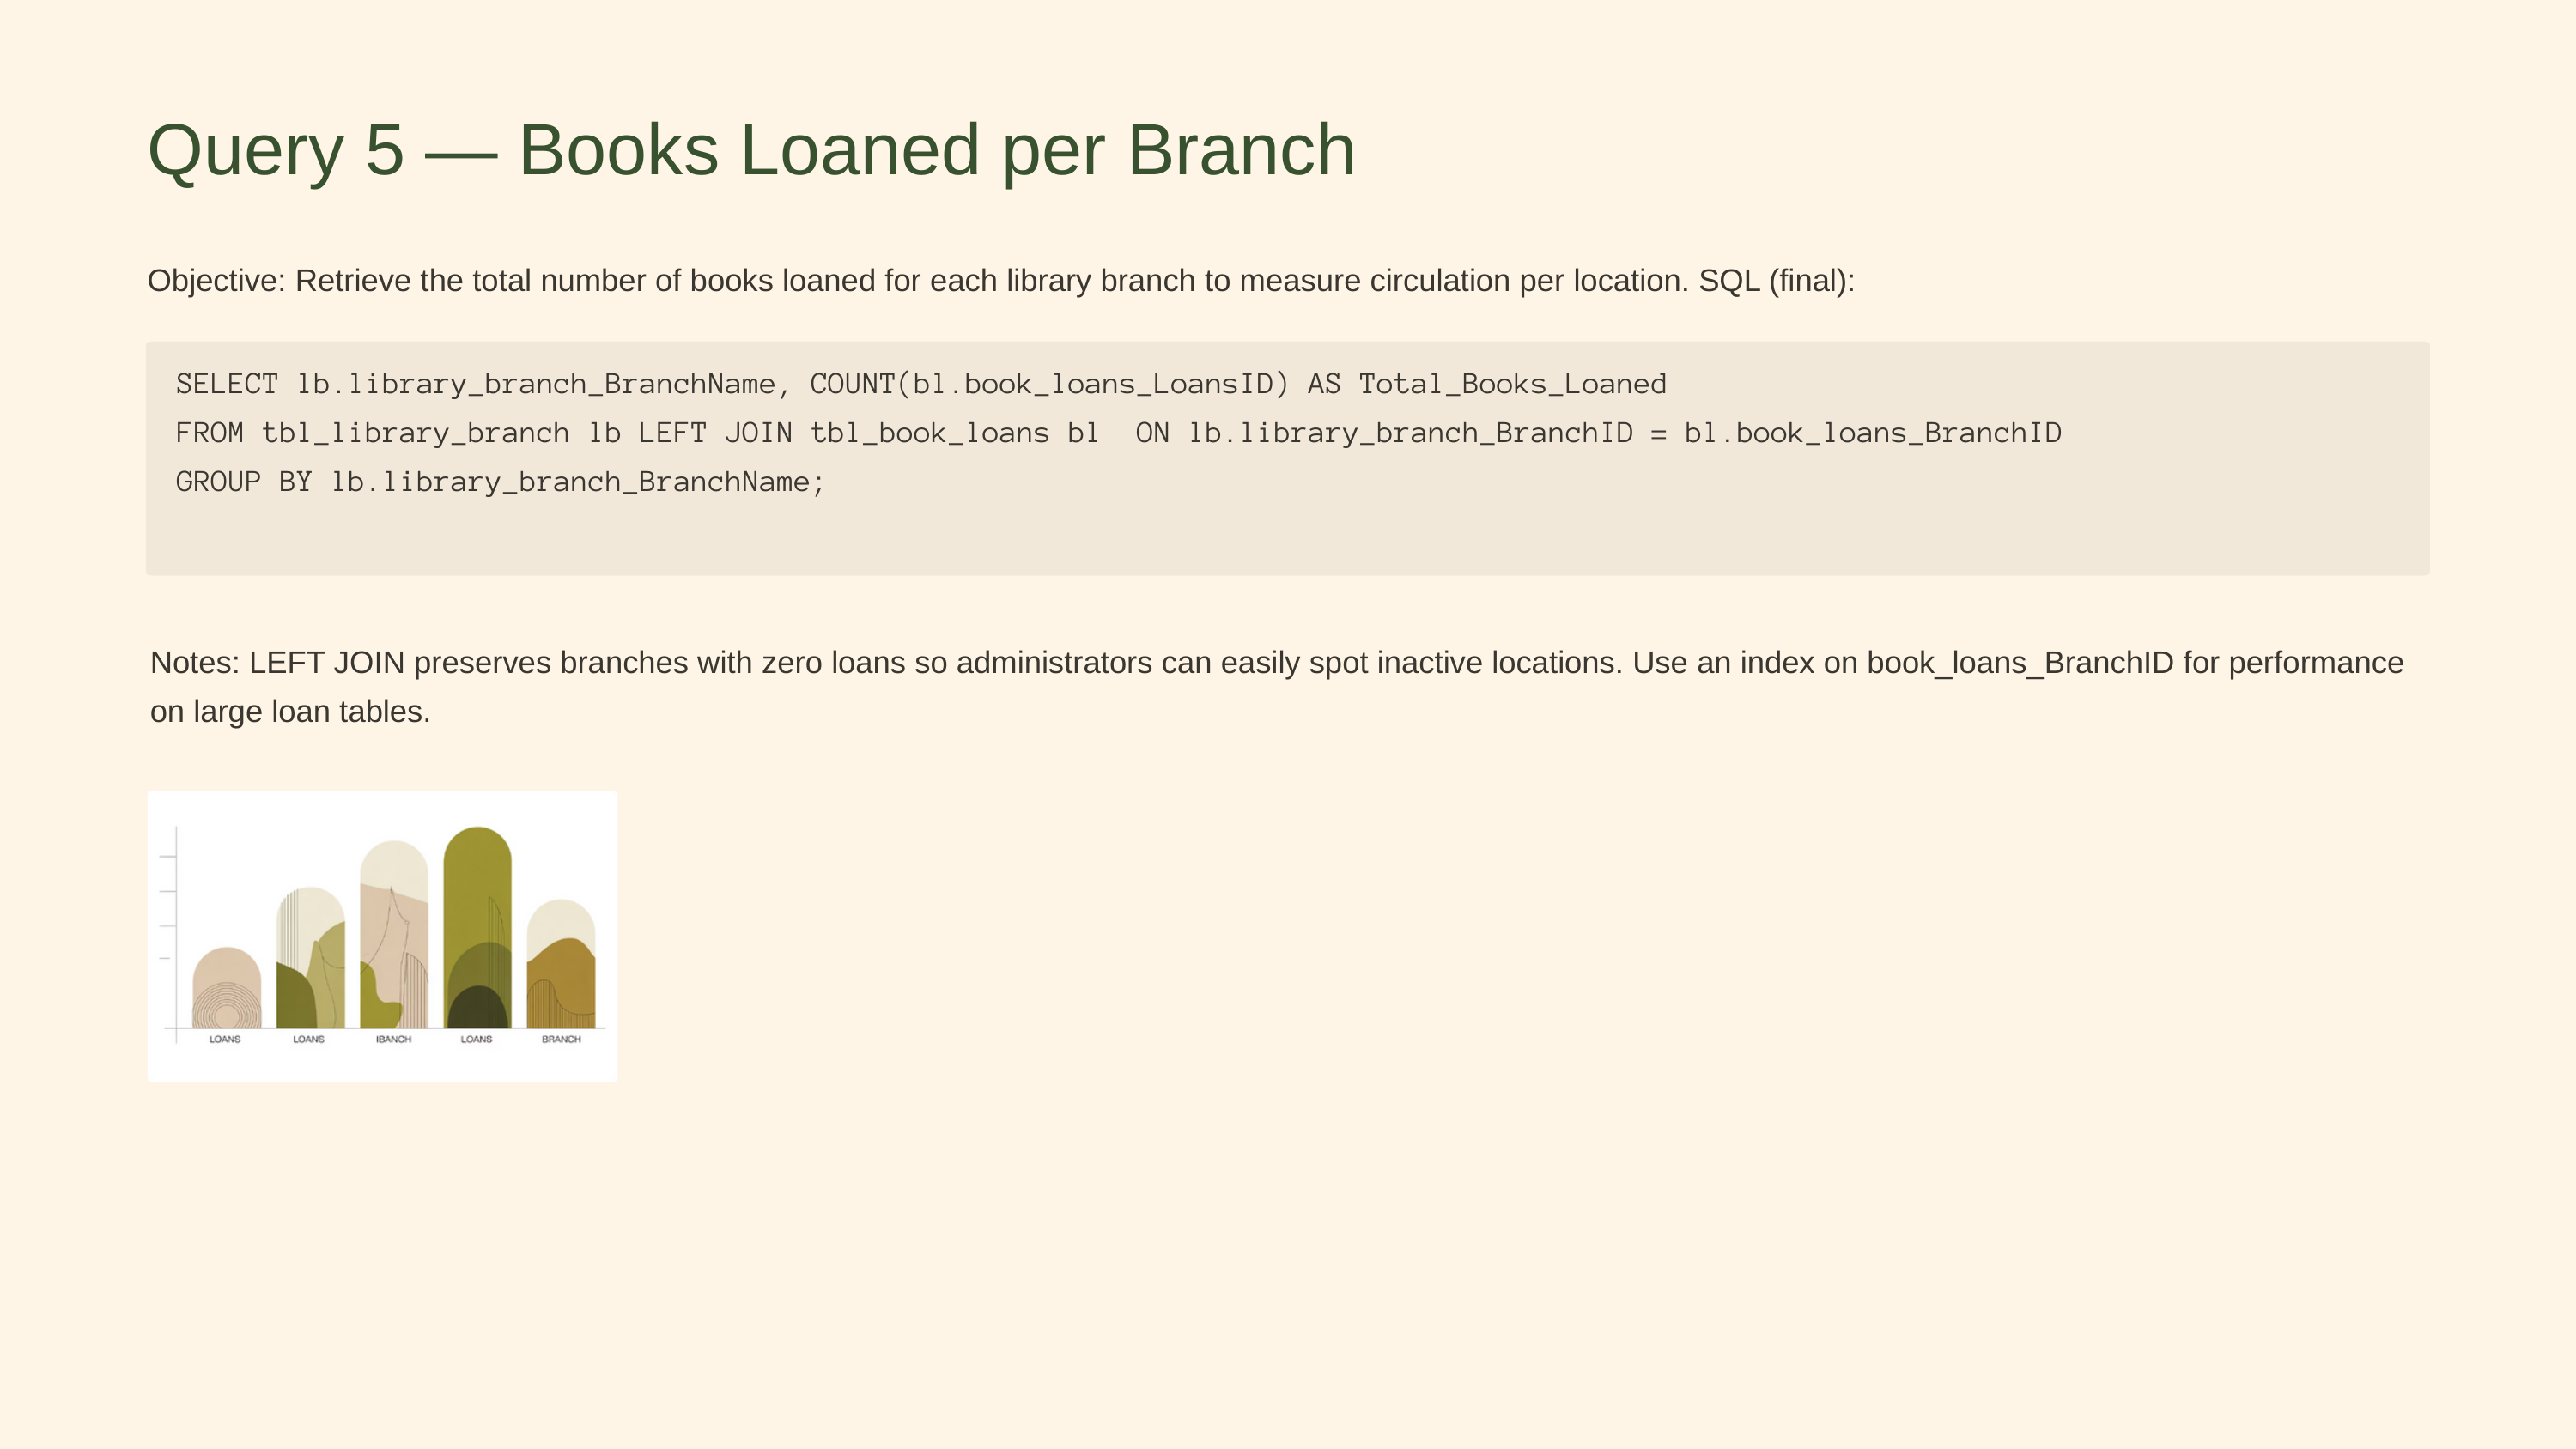

Query 5 — Books Loaned per Branch
Objective: Retrieve the total number of books loaned for each library branch to measure circulation per location. SQL (final):

SELECT lb.library_branch_BranchName, COUNT(bl.book_loans_LoansID) AS Total_Books_Loaned
FROM tbl_library_branch lb LEFT JOIN tbl_book_loans bl  ON lb.library_branch_BranchID = bl.book_loans_BranchID
GROUP BY lb.library_branch_BranchName;
Notes: LEFT JOIN preserves branches with zero loans so administrators can easily spot inactive locations. Use an index on book_loans_BranchID for performance on large loan tables.